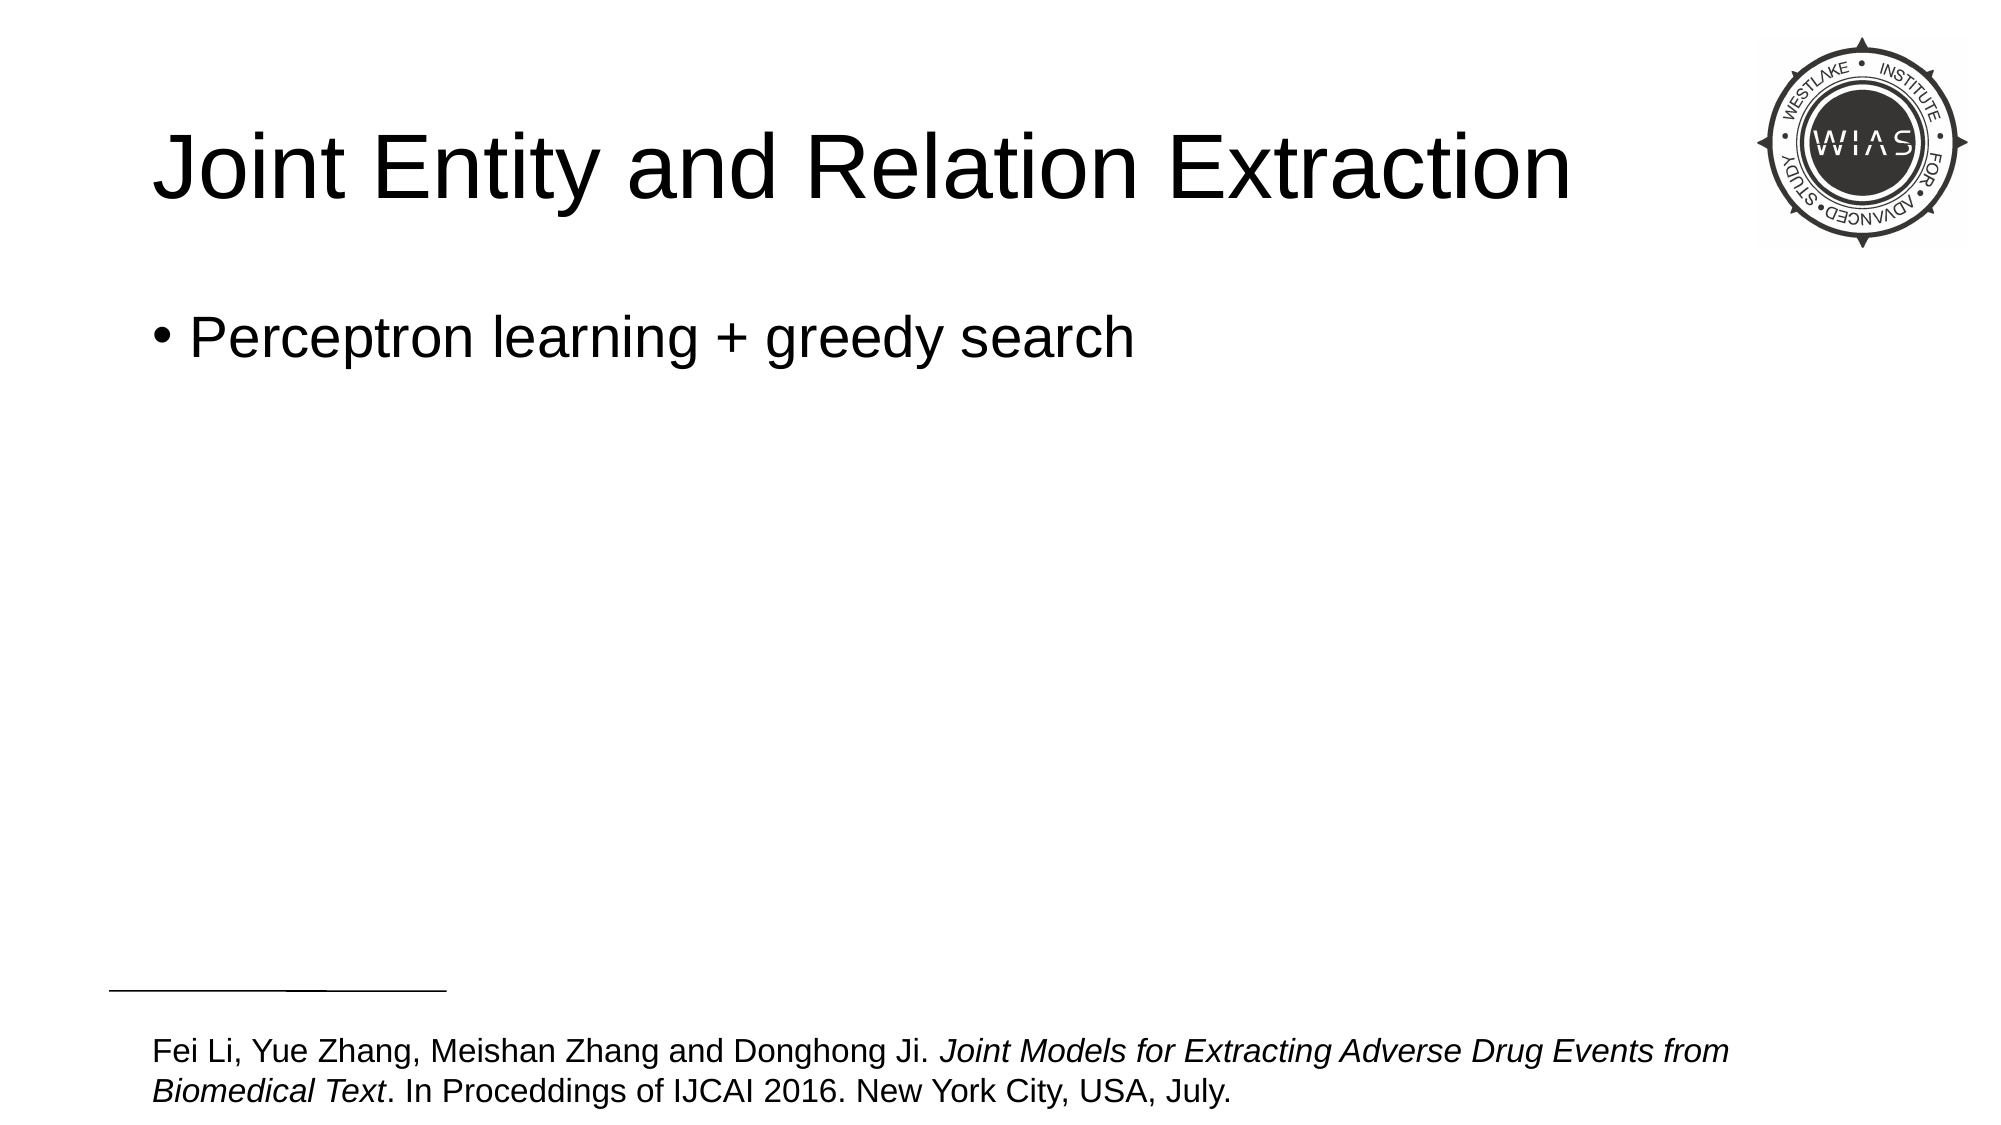

# Joint Entity and Relation Extraction
Perceptron learning + greedy search

Fei Li, Yue Zhang, Meishan Zhang and Donghong Ji. Joint Models for Extracting Adverse Drug Events from Biomedical Text. In Proceddings of IJCAI 2016. New York City, USA, July.